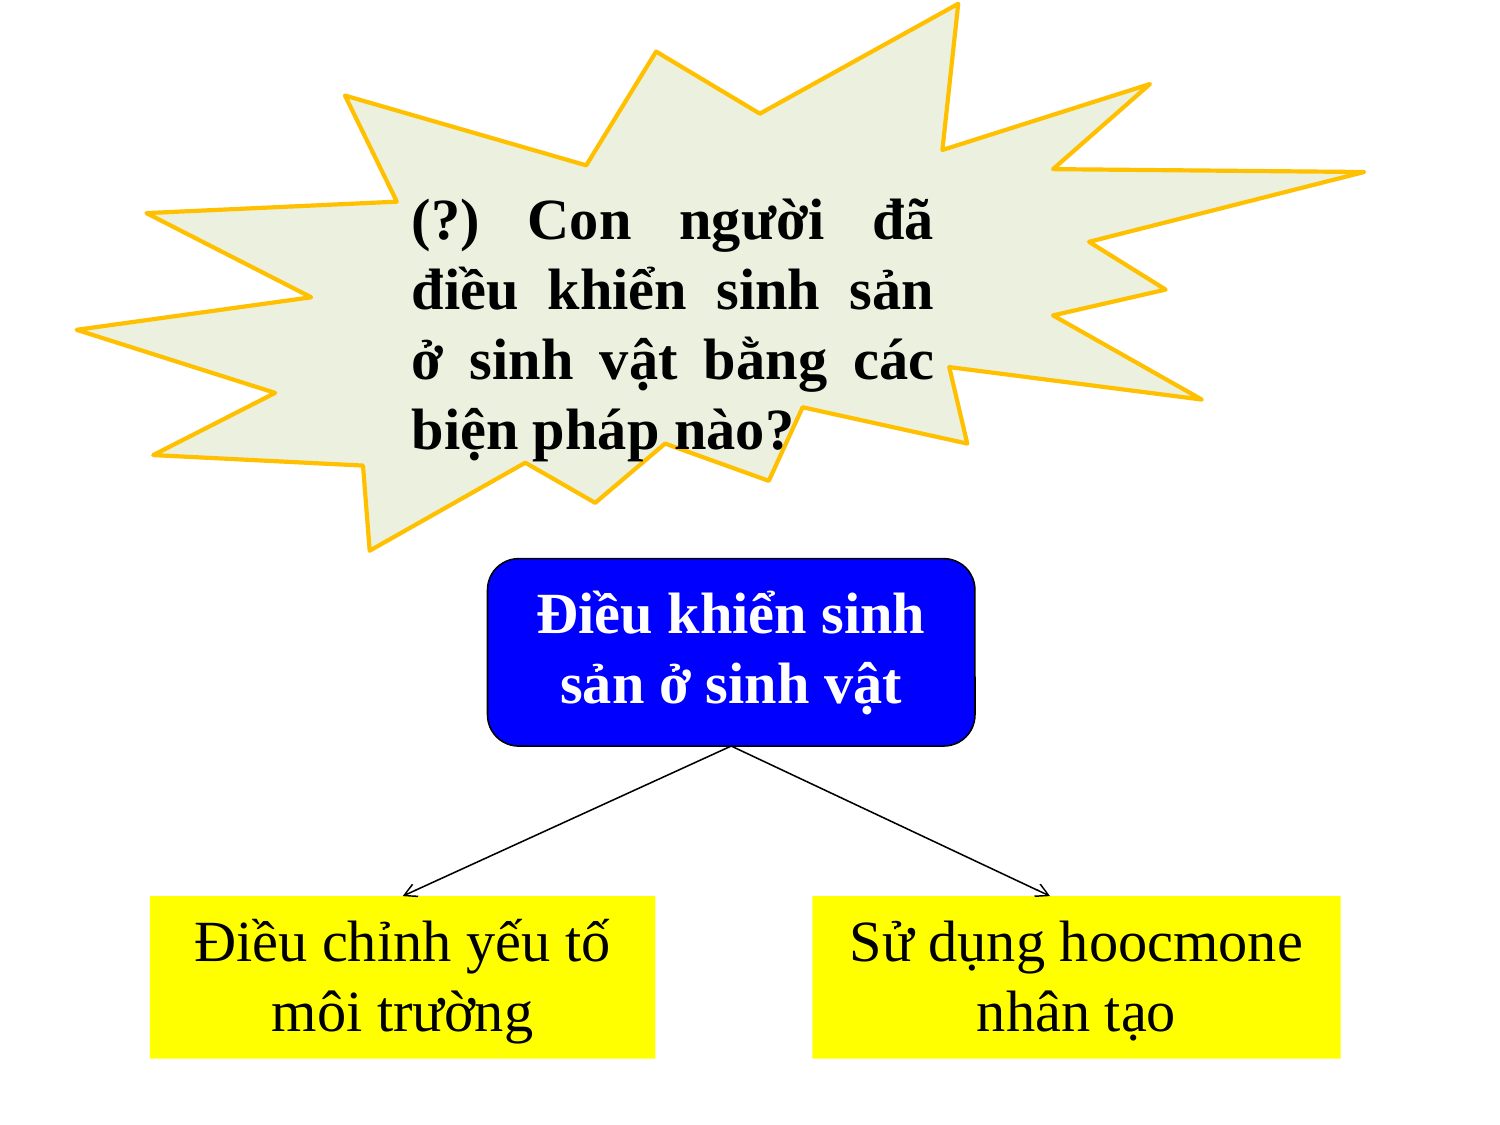

(?) Con người đã điều khiển sinh sản ở sinh vật bằng các biện pháp nào?
Điều khiển sinh sản ở sinh vật
Điều chỉnh yếu tố môi trường
Sử dụng hoocmone nhân tạo